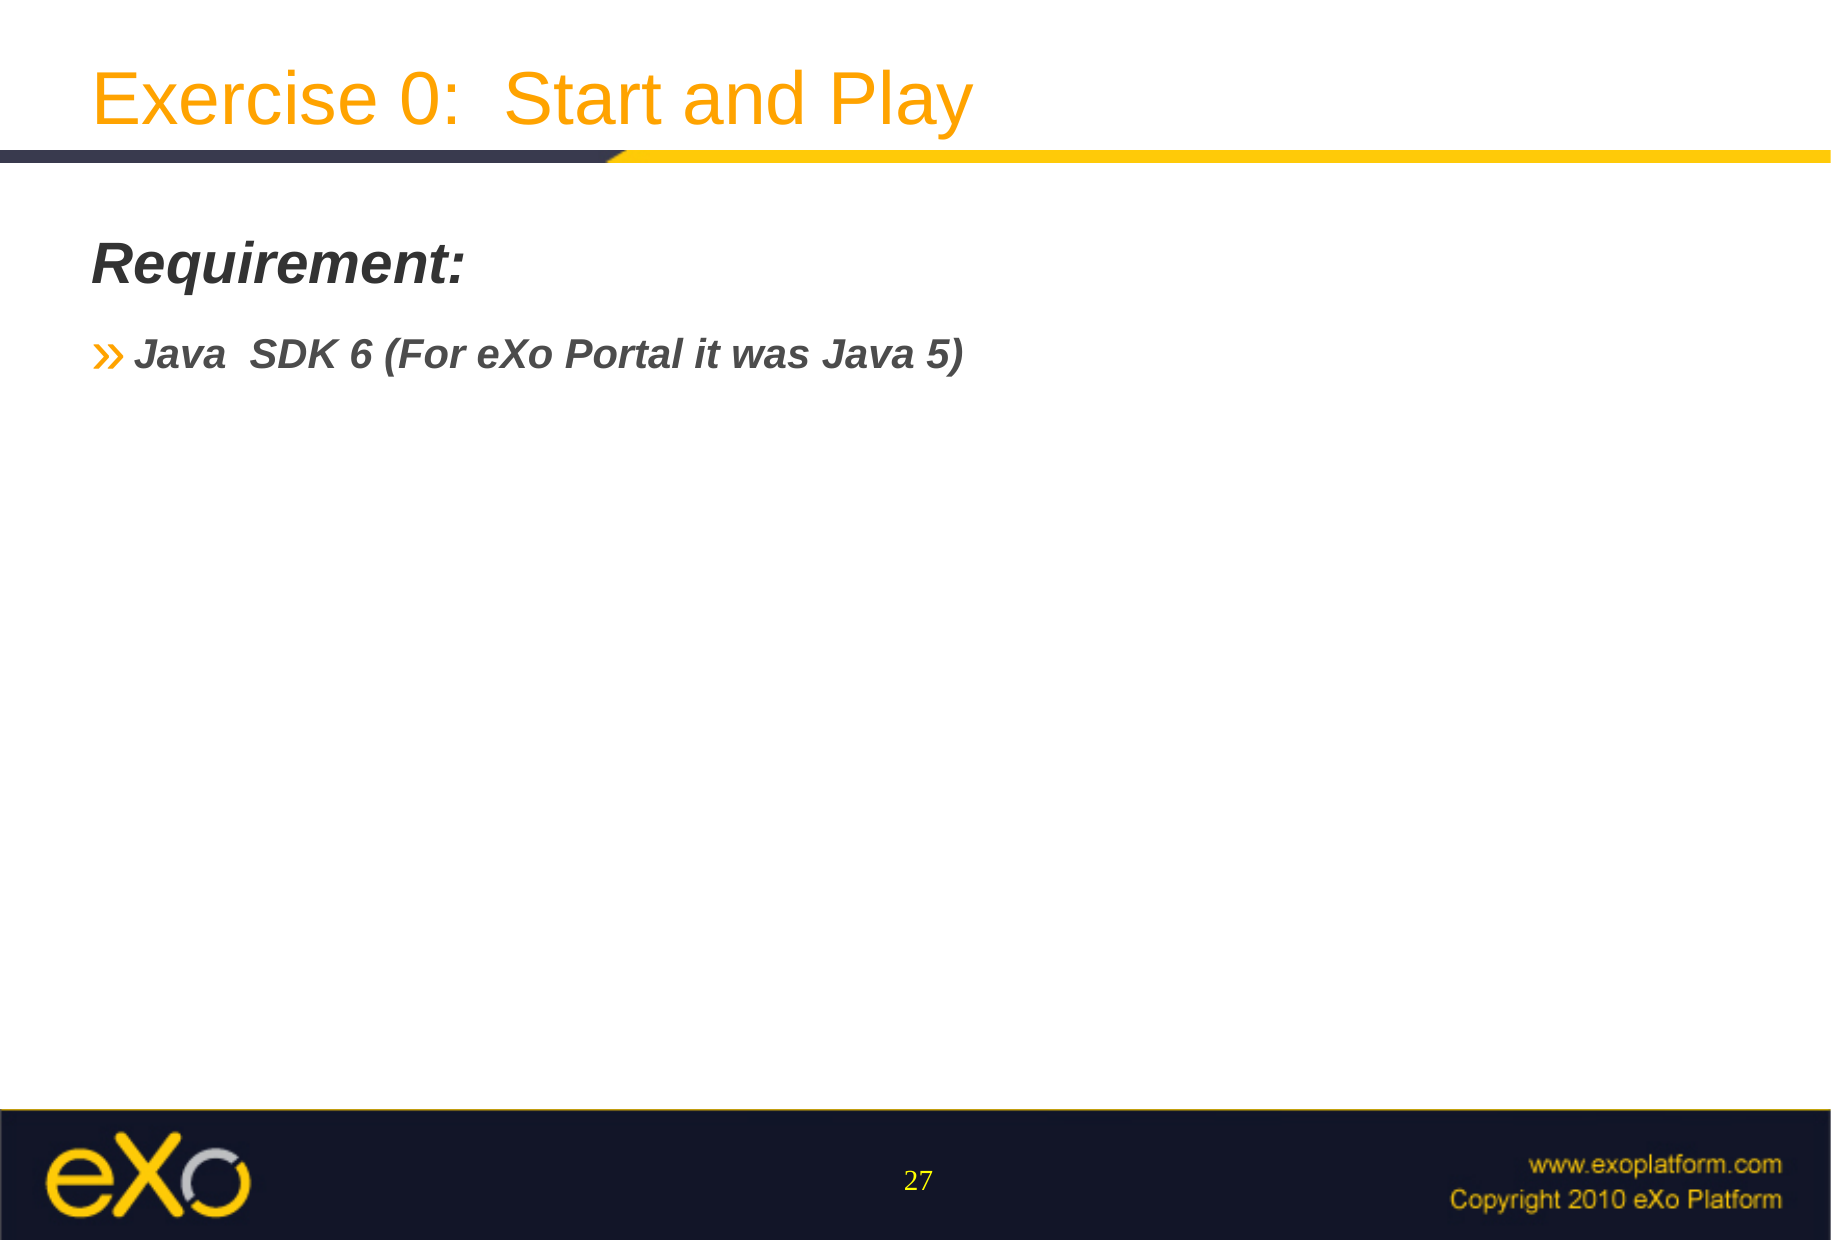

Exercise 0:  Start and Play
Requirement:
Java  SDK 6 (For eXo Portal it was Java 5)